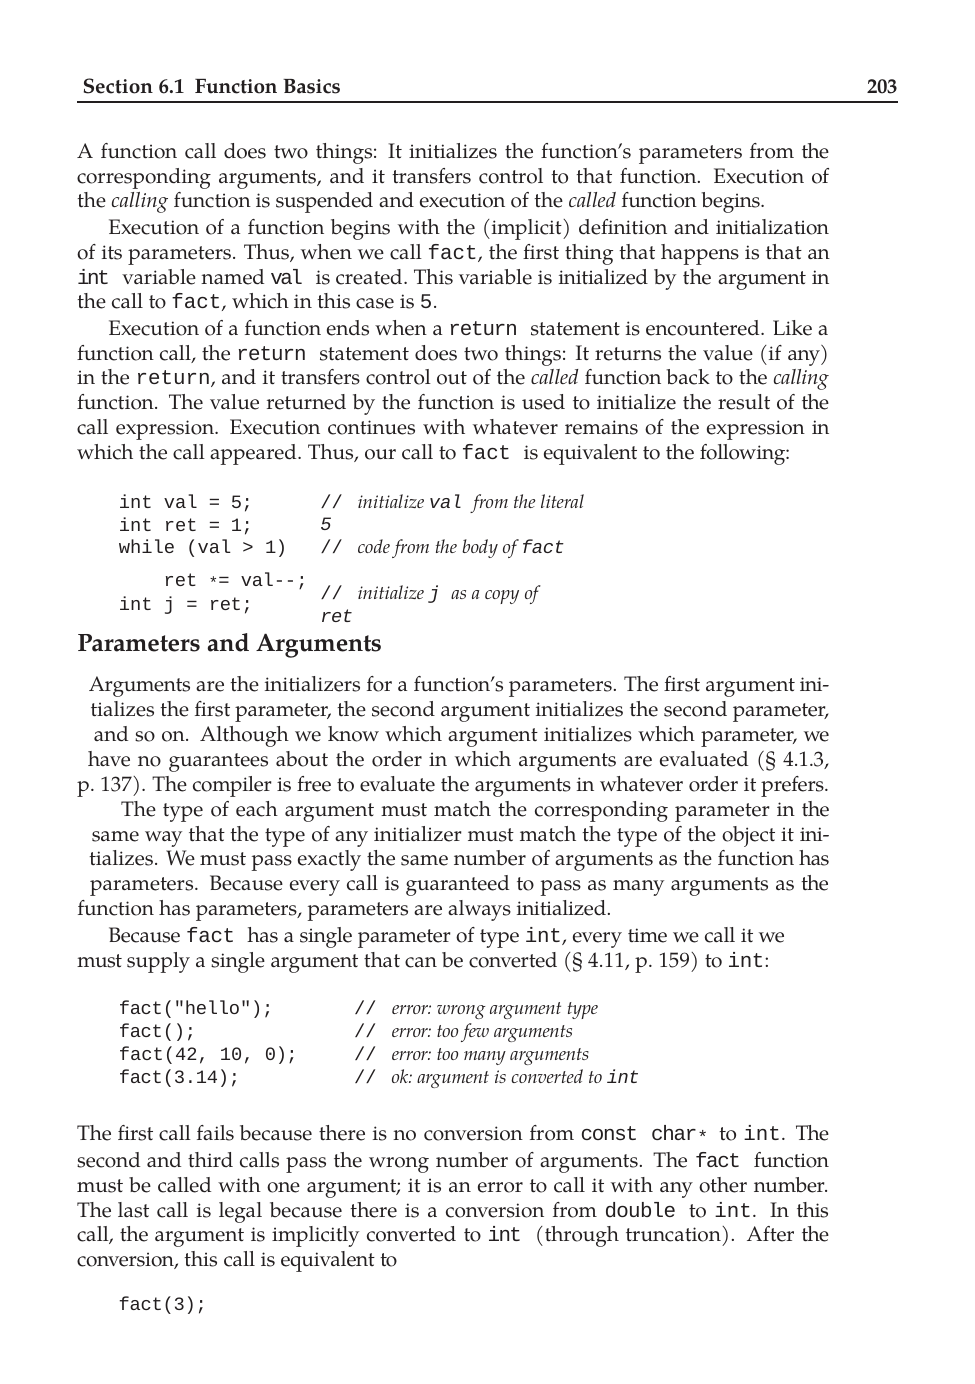

Section 6.1 Function Basics
203

A function call does two things: It initializes the function’s parameters from the corresponding arguments, and it transfers control to that function. Execution of the calling function is suspended and execution of the called function begins.
Execution of a function begins with the (implicit) definition and initialization of its parameters. Thus, when we call fact, the first thing that happens is that an int variable named val is created. This variable is initialized by the argument in the call to fact, which in this case is 5.
Execution of a function ends when a return statement is encountered. Like a function call, the return statement does two things: It returns the value (if any) in the return, and it transfers control out of the called function back to the calling function. The value returned by the function is used to initialize the result of the call expression. Execution continues with whatever remains of the expression in which the call appeared. Thus, our call to fact is equivalent to the following:
// initialize val from the literal 5
// code from the body of fact
int val = 5; int ret = 1; while (val > 1)
ret *= val--; int j = ret;
// initialize j as a copy of ret
Parameters and Arguments
Arguments are the initializers for a function’s parameters. The first argument ini- tializes the first parameter, the second argument initializes the second parameter, and so on. Although we know which argument initializes which parameter, we have no guarantees about the order in which arguments are evaluated (§ 4.1.3, p. 137). The compiler is free to evaluate the arguments in whatever order it prefers. The type of each argument must match the corresponding parameter in the same way that the type of any initializer must match the type of the object it ini- tializes. We must pass exactly the same number of arguments as the function has parameters. Because every call is guaranteed to pass as many arguments as the
function has parameters, parameters are always initialized.
Because fact has a single parameter of type int, every time we call it we must supply a single argument that can be converted (§ 4.11, p. 159) to int:
fact("hello"); fact(); fact(42, 10, 0);
fact(3.14);
// error: wrong argument type
// error: too few arguments
// error: too many arguments
// ok: argument is converted to int
The first call fails because there is no conversion from const char* to int. The second and third calls pass the wrong number of arguments. The fact function must be called with one argument; it is an error to call it with any other number. The last call is legal because there is a conversion from double to int. In this call, the argument is implicitly converted to int (through truncation). After the conversion, this call is equivalent to

fact(3);